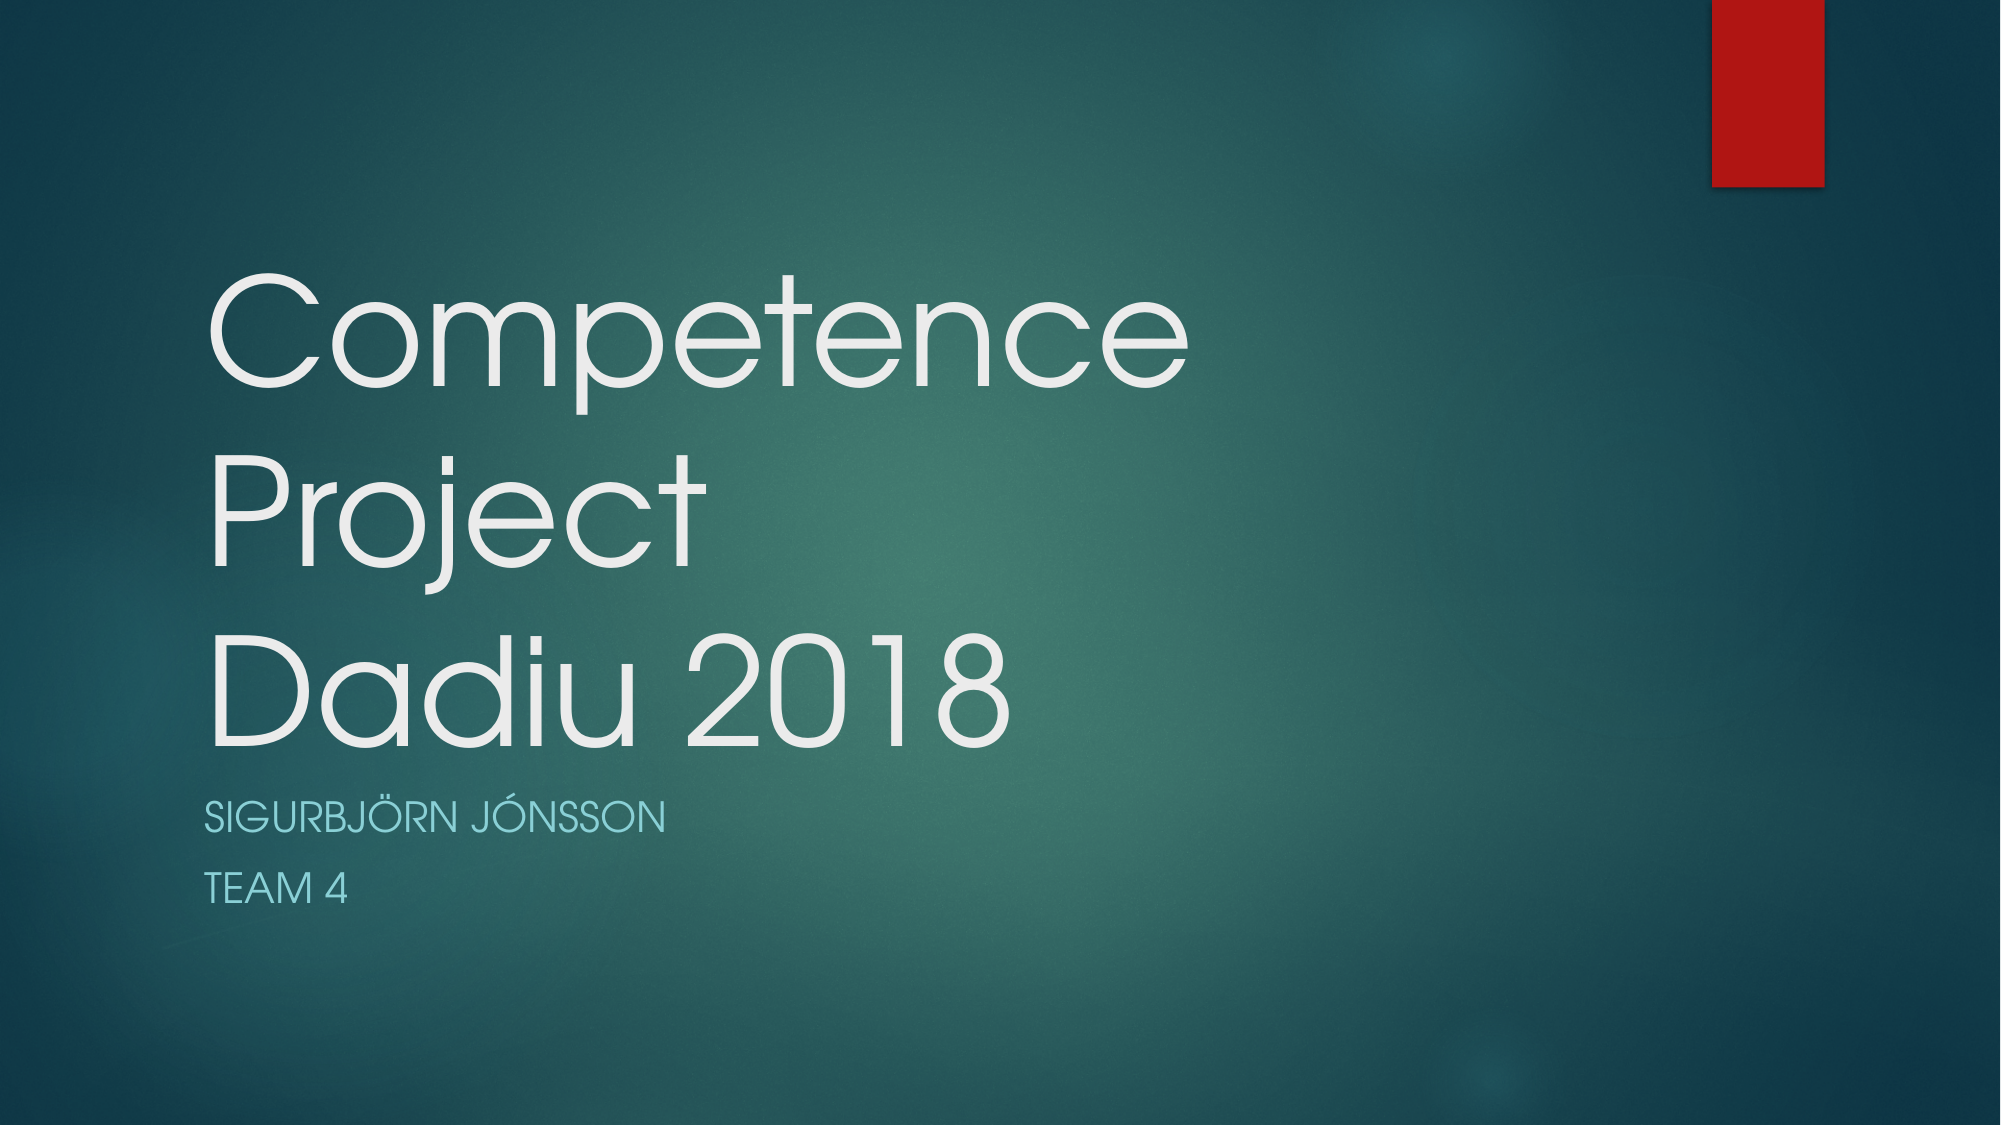

# Competence Project Dadiu 2018
Sigurbjörn Jónsson
Team 4